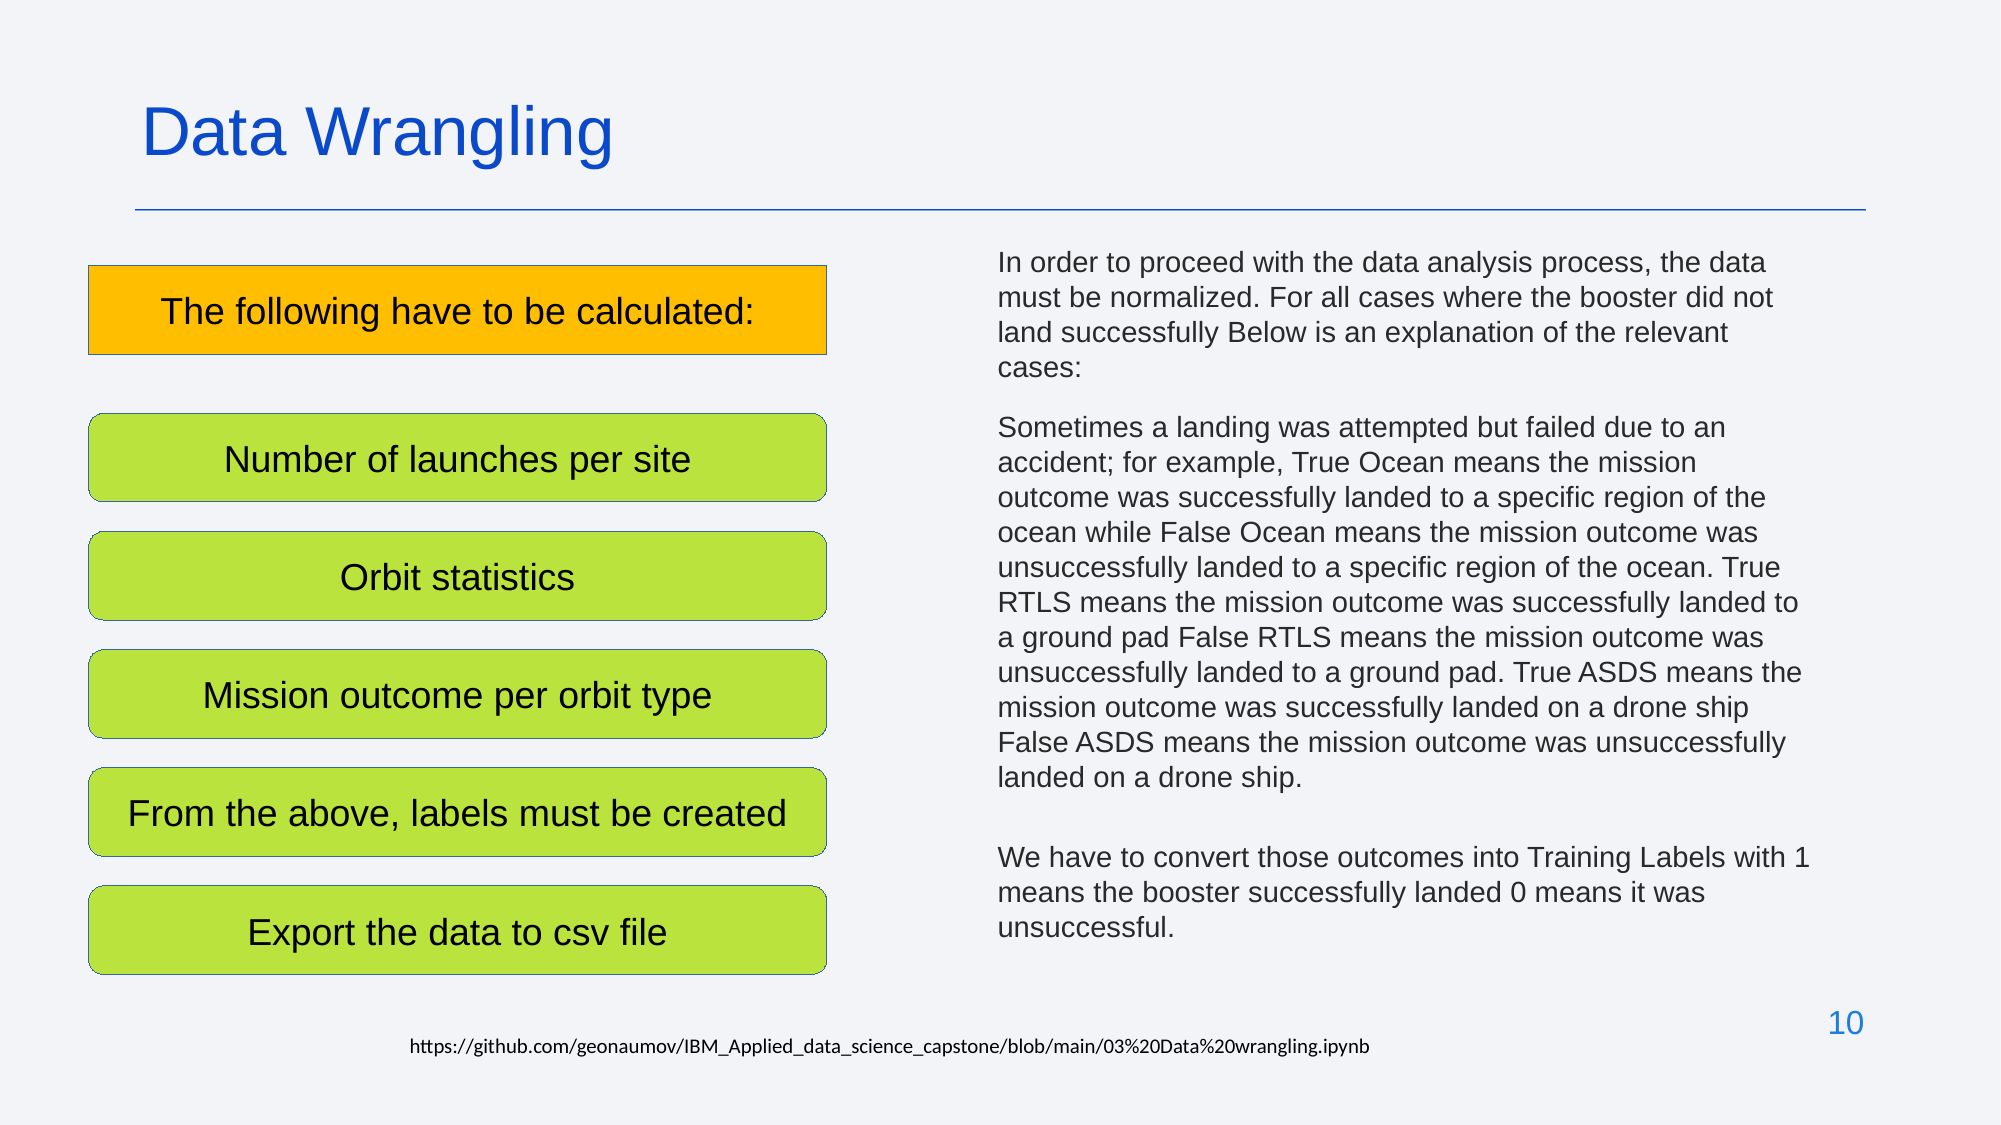

Data Wrangling
# In order to proceed with the data analysis process, the data must be normalized. For all cases where the booster did not land successfully Below is an explanation of the relevant cases:
Sometimes a landing was attempted but failed due to an accident; for example, True Ocean means the mission outcome was successfully landed to a specific region of the ocean while False Ocean means the mission outcome was unsuccessfully landed to a specific region of the ocean. True RTLS means the mission outcome was successfully landed to a ground pad False RTLS means the mission outcome was unsuccessfully landed to a ground pad. True ASDS means the mission outcome was successfully landed on a drone ship False ASDS means the mission outcome was unsuccessfully landed on a drone ship.
We have to convert those outcomes into Training Labels with 1 means the booster successfully landed 0 means it was unsuccessful.

The following have to be calculated:
Number of launches per site
Orbit statistics
Mission outcome per orbit type
From the above, labels must be created
Export the data to csv file
10
https://github.com/geonaumov/IBM_Applied_data_science_capstone/blob/main/03%20Data%20wrangling.ipynb